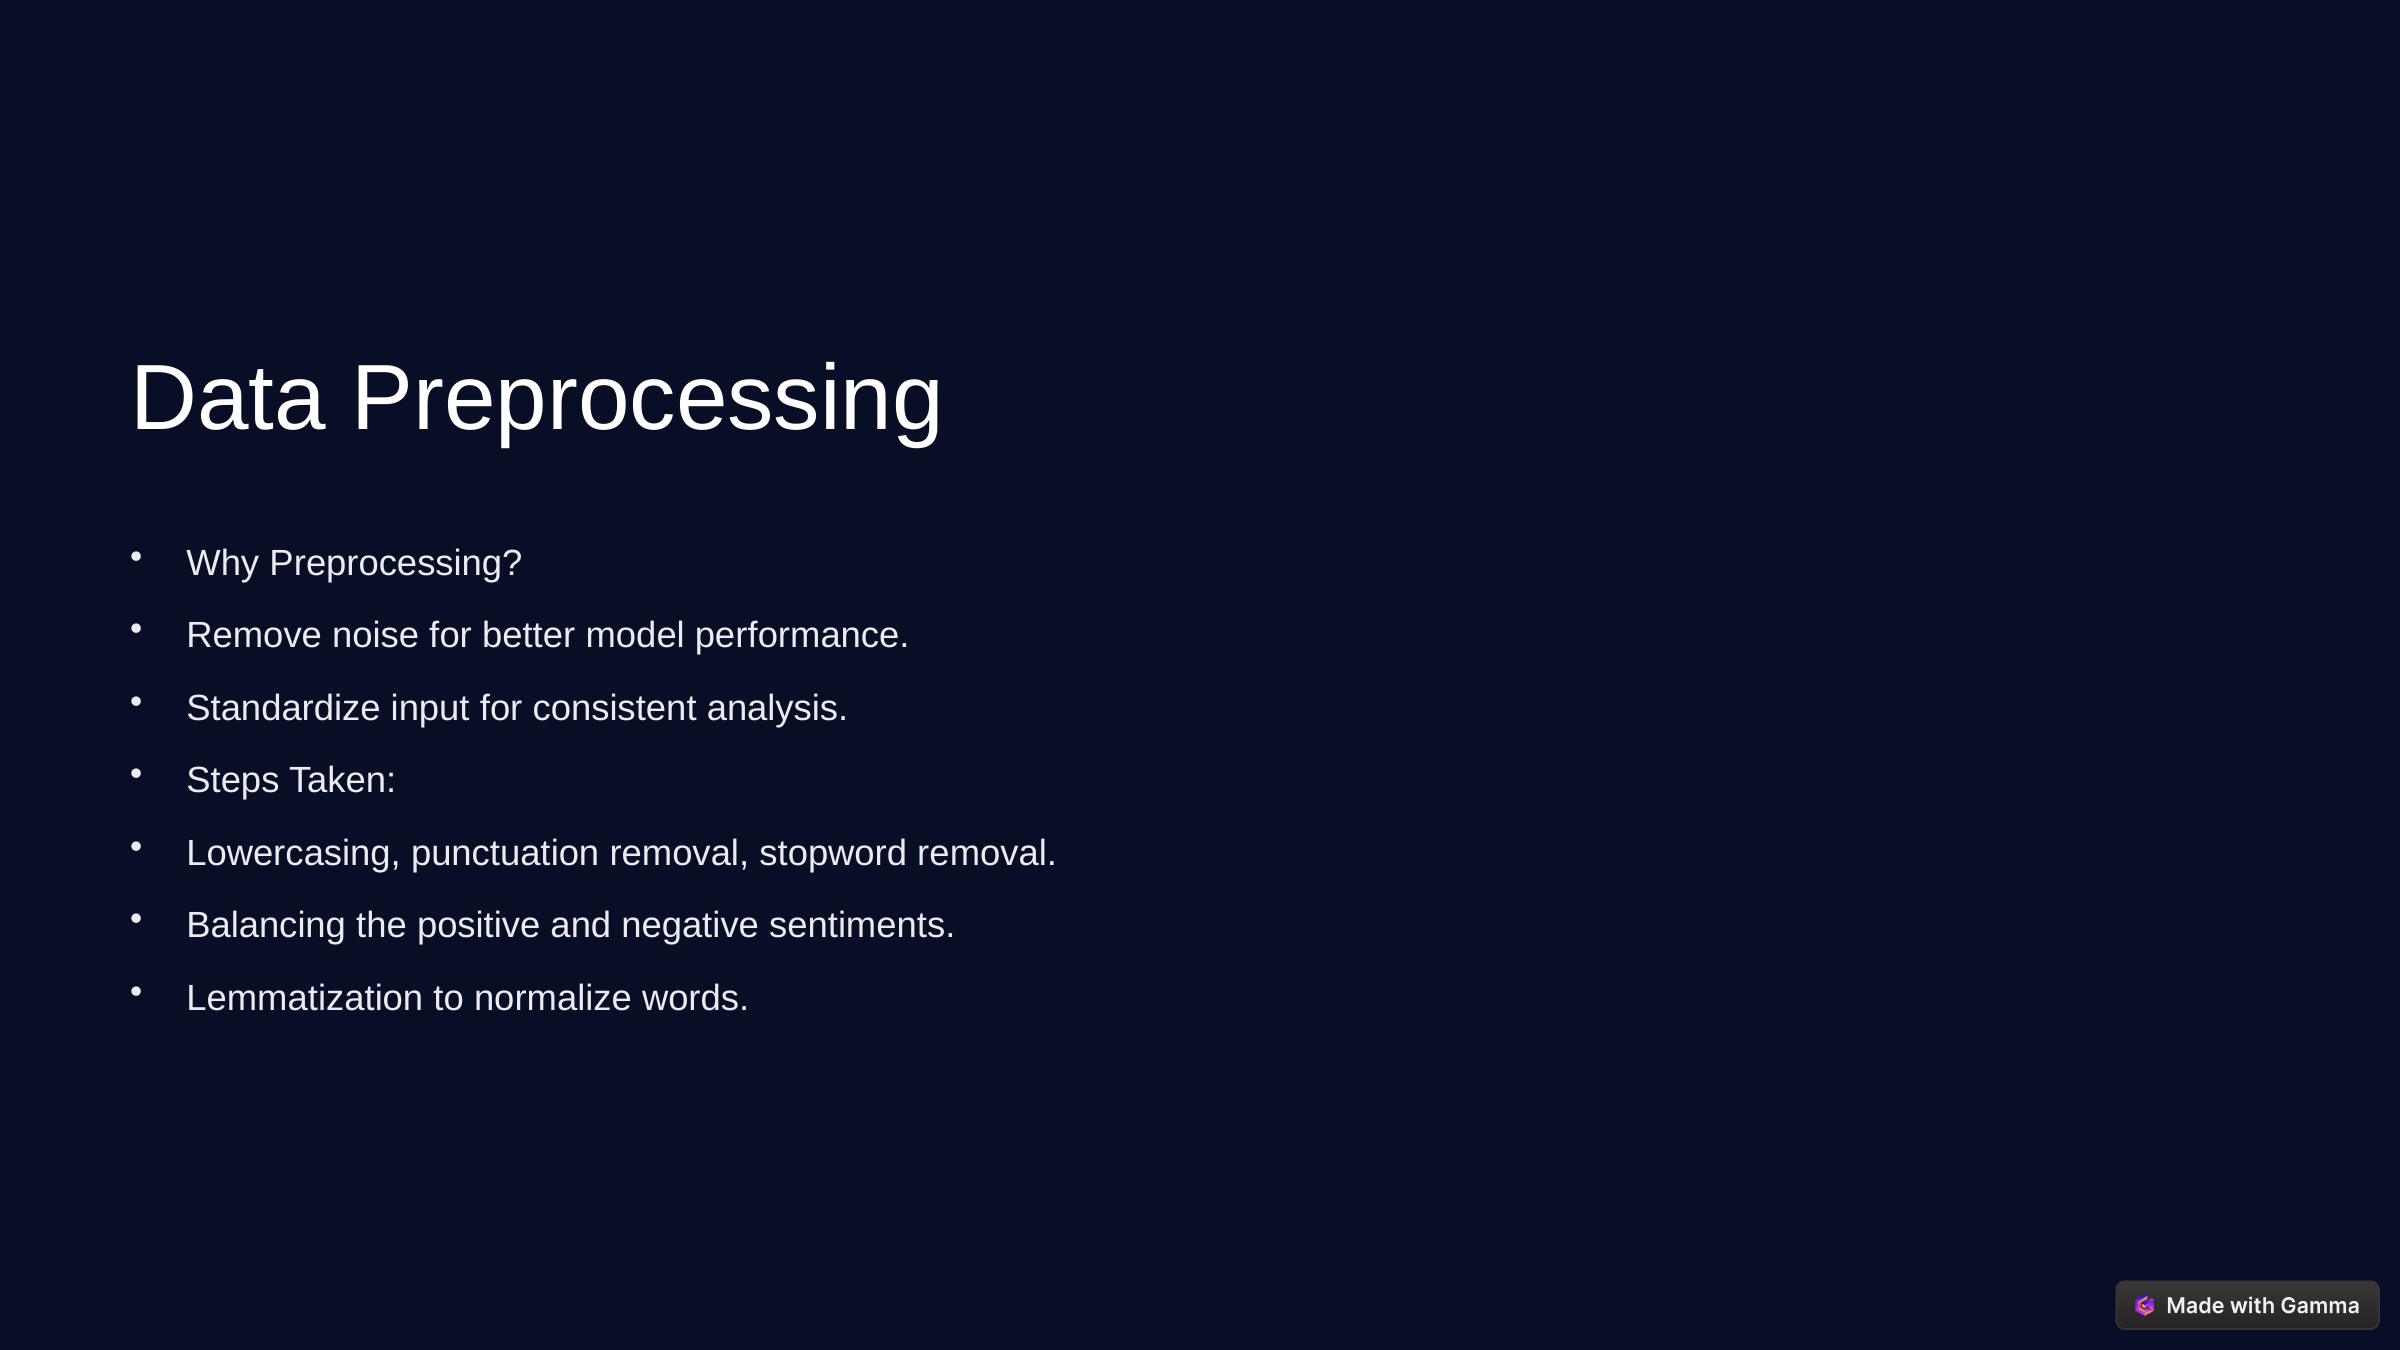

Data Preprocessing
Why Preprocessing?
Remove noise for better model performance.
Standardize input for consistent analysis.
Steps Taken:
Lowercasing, punctuation removal, stopword removal.
Balancing the positive and negative sentiments.
Lemmatization to normalize words.